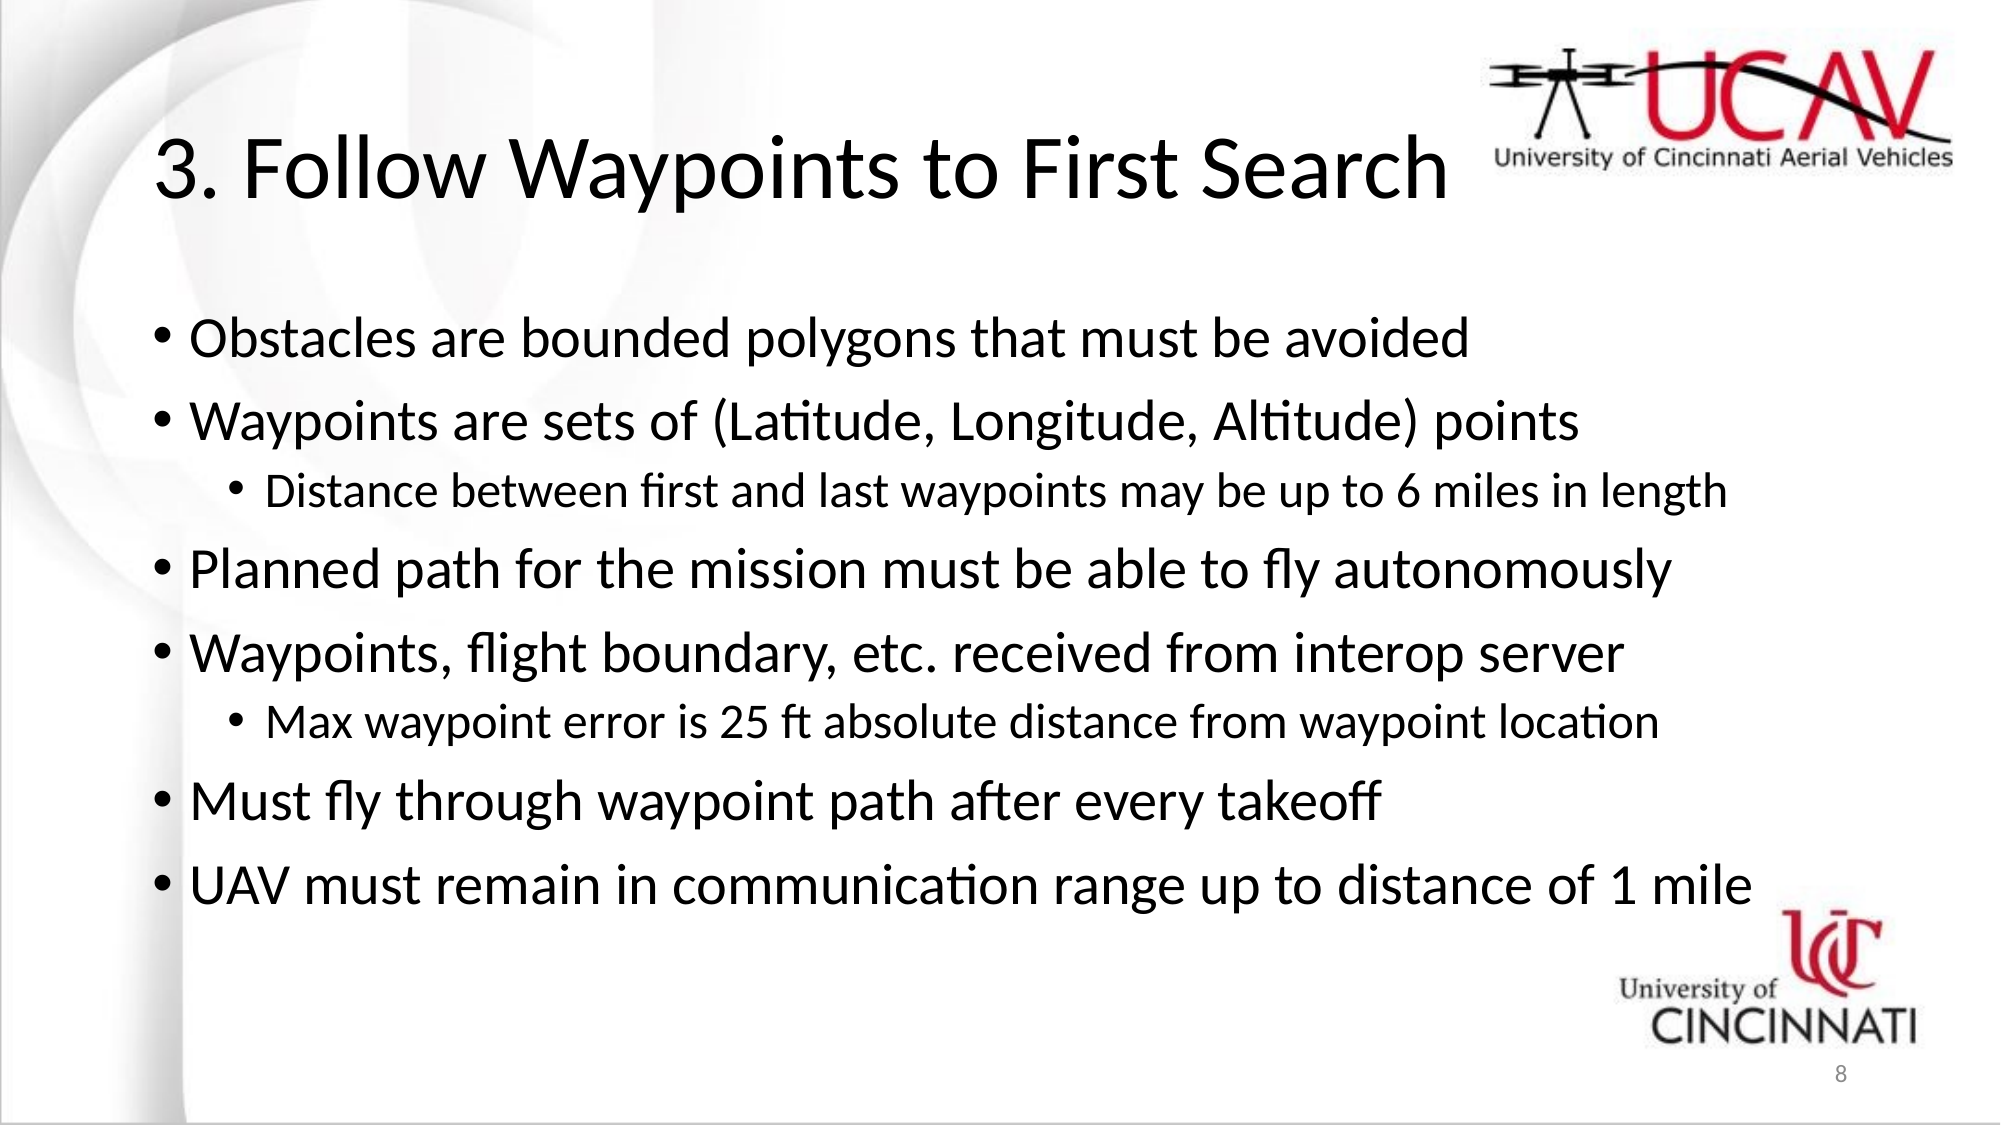

# 3. Follow Waypoints to First Search
Obstacles are bounded polygons that must be avoided
Waypoints are sets of (Latitude, Longitude, Altitude) points
Distance between first and last waypoints may be up to 6 miles in length
Planned path for the mission must be able to fly autonomously
Waypoints, flight boundary, etc. received from interop server
Max waypoint error is 25 ft absolute distance from waypoint location
Must fly through waypoint path after every takeoff
UAV must remain in communication range up to distance of 1 mile

8